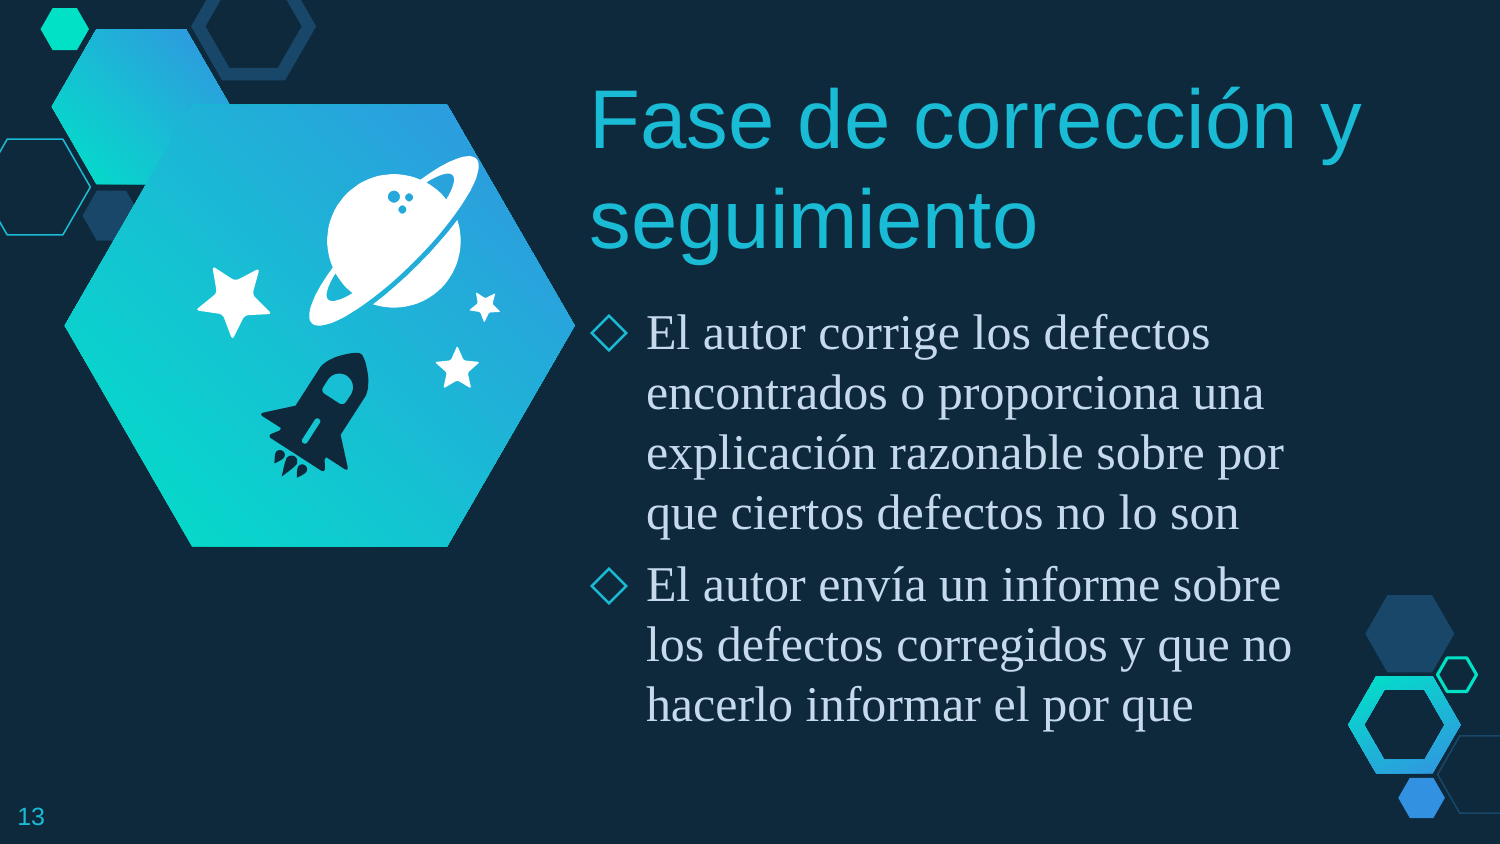

Fase de corrección y seguimiento

El autor corrige los defectos encontrados o proporciona una explicación razonable sobre por que ciertos defectos no lo son
El autor envía un informe sobre los defectos corregidos y que no hacerlo informar el por que

13